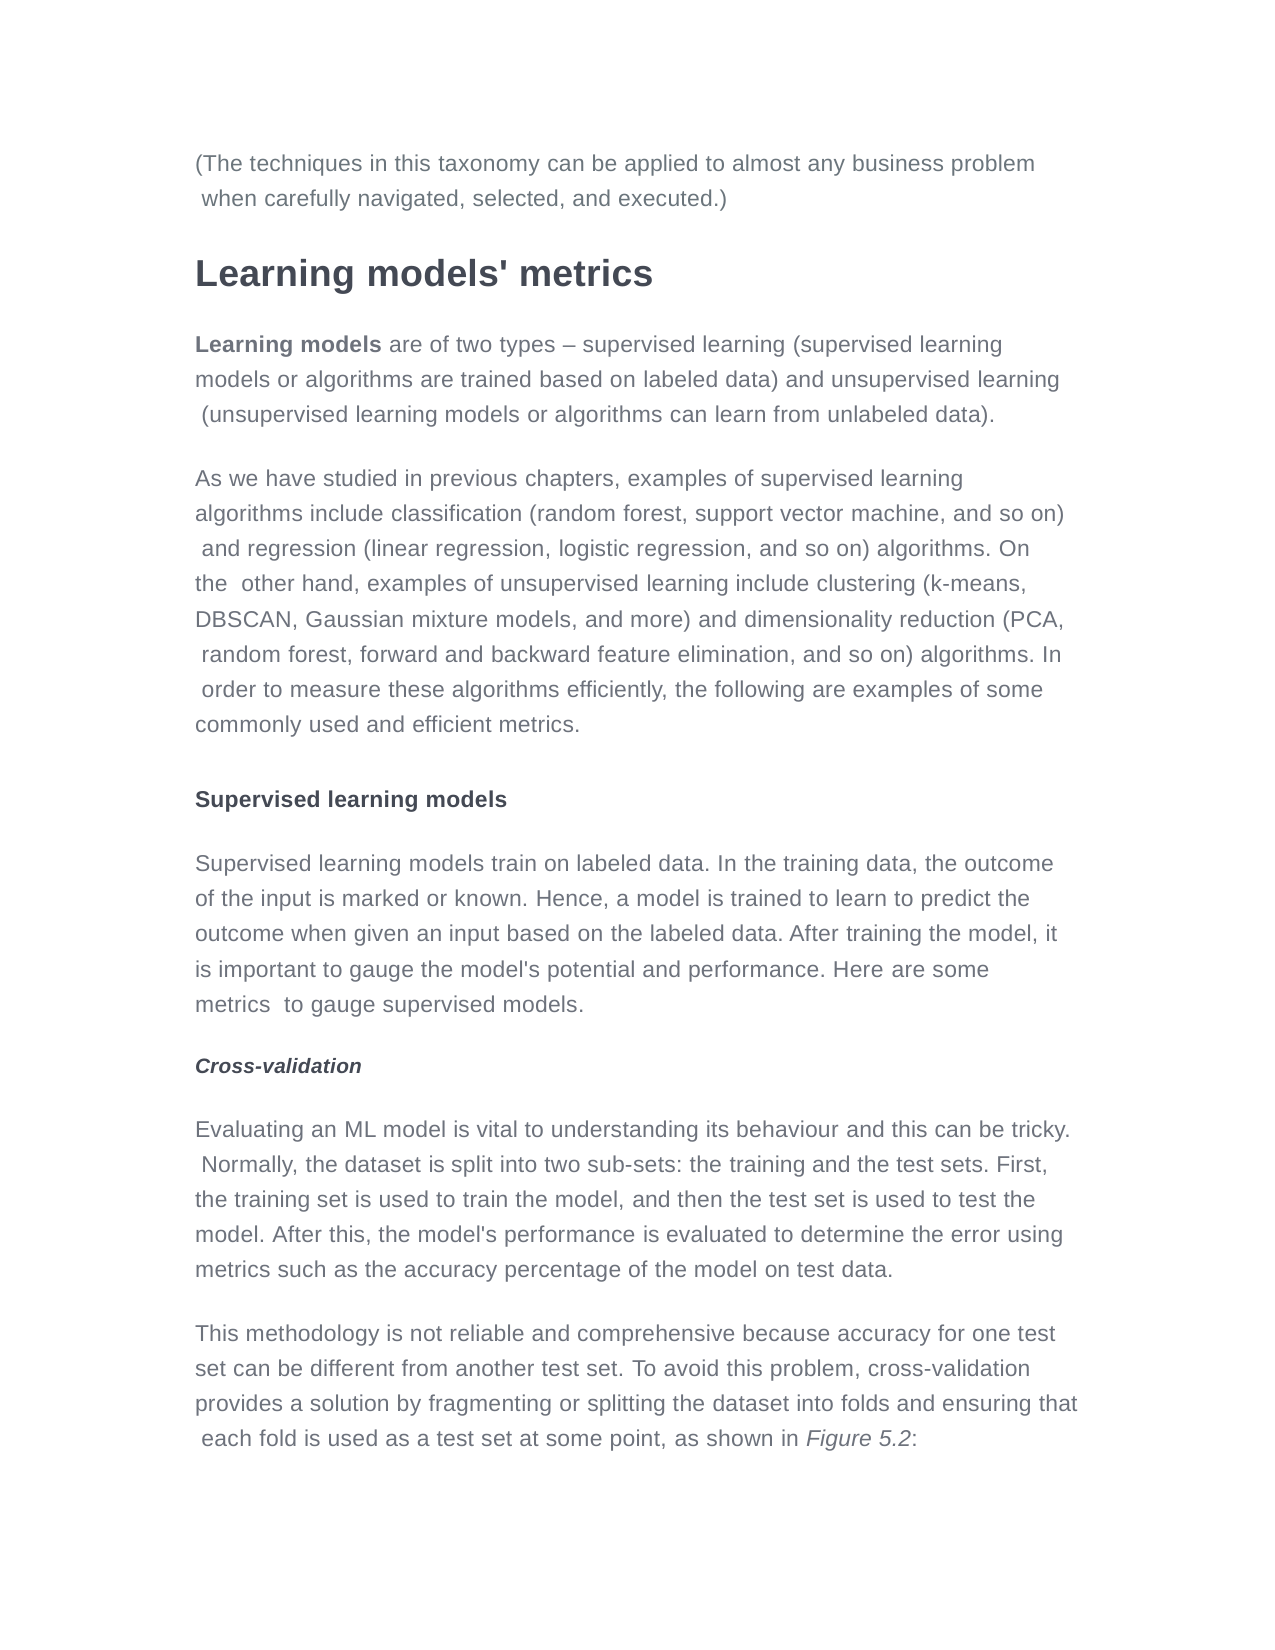

(The techniques in this taxonomy can be applied to almost any business problem  when carefully navigated, selected, and executed.)
Learning models' metrics
Learning models are of two types – supervised learning (supervised learning  models or algorithms are trained based on labeled data) and unsupervised learning  (unsupervised learning models or algorithms can learn from unlabeled data).

As we have studied in previous chapters, examples of supervised learning  algorithms include classification (random forest, support vector machine, and so on)  and regression (linear regression, logistic regression, and so on) algorithms. On the  other hand, examples of unsupervised learning include clustering (k-means,  DBSCAN, Gaussian mixture models, and more) and dimensionality reduction (PCA,  random forest, forward and backward feature elimination, and so on) algorithms. In  order to measure these algorithms efficiently, the following are examples of some  commonly used and efficient metrics.

Supervised learning models

Supervised learning models train on labeled data. In the training data, the outcome  of the input is marked or known. Hence, a model is trained to learn to predict the  outcome when given an input based on the labeled data. After training the model, it  is important to gauge the model's potential and performance. Here are some metrics  to gauge supervised models.

Cross-validation

Evaluating an ML model is vital to understanding its behaviour and this can be tricky.  Normally, the dataset is split into two sub-sets: the training and the test sets. First,  the training set is used to train the model, and then the test set is used to test the  model. After this, the model's performance is evaluated to determine the error using  metrics such as the accuracy percentage of the model on test data.

This methodology is not reliable and comprehensive because accuracy for one test  set can be different from another test set. To avoid this problem, cross-validation  provides a solution by fragmenting or splitting the dataset into folds and ensuring that  each fold is used as a test set at some point, as shown in Figure 5.2: